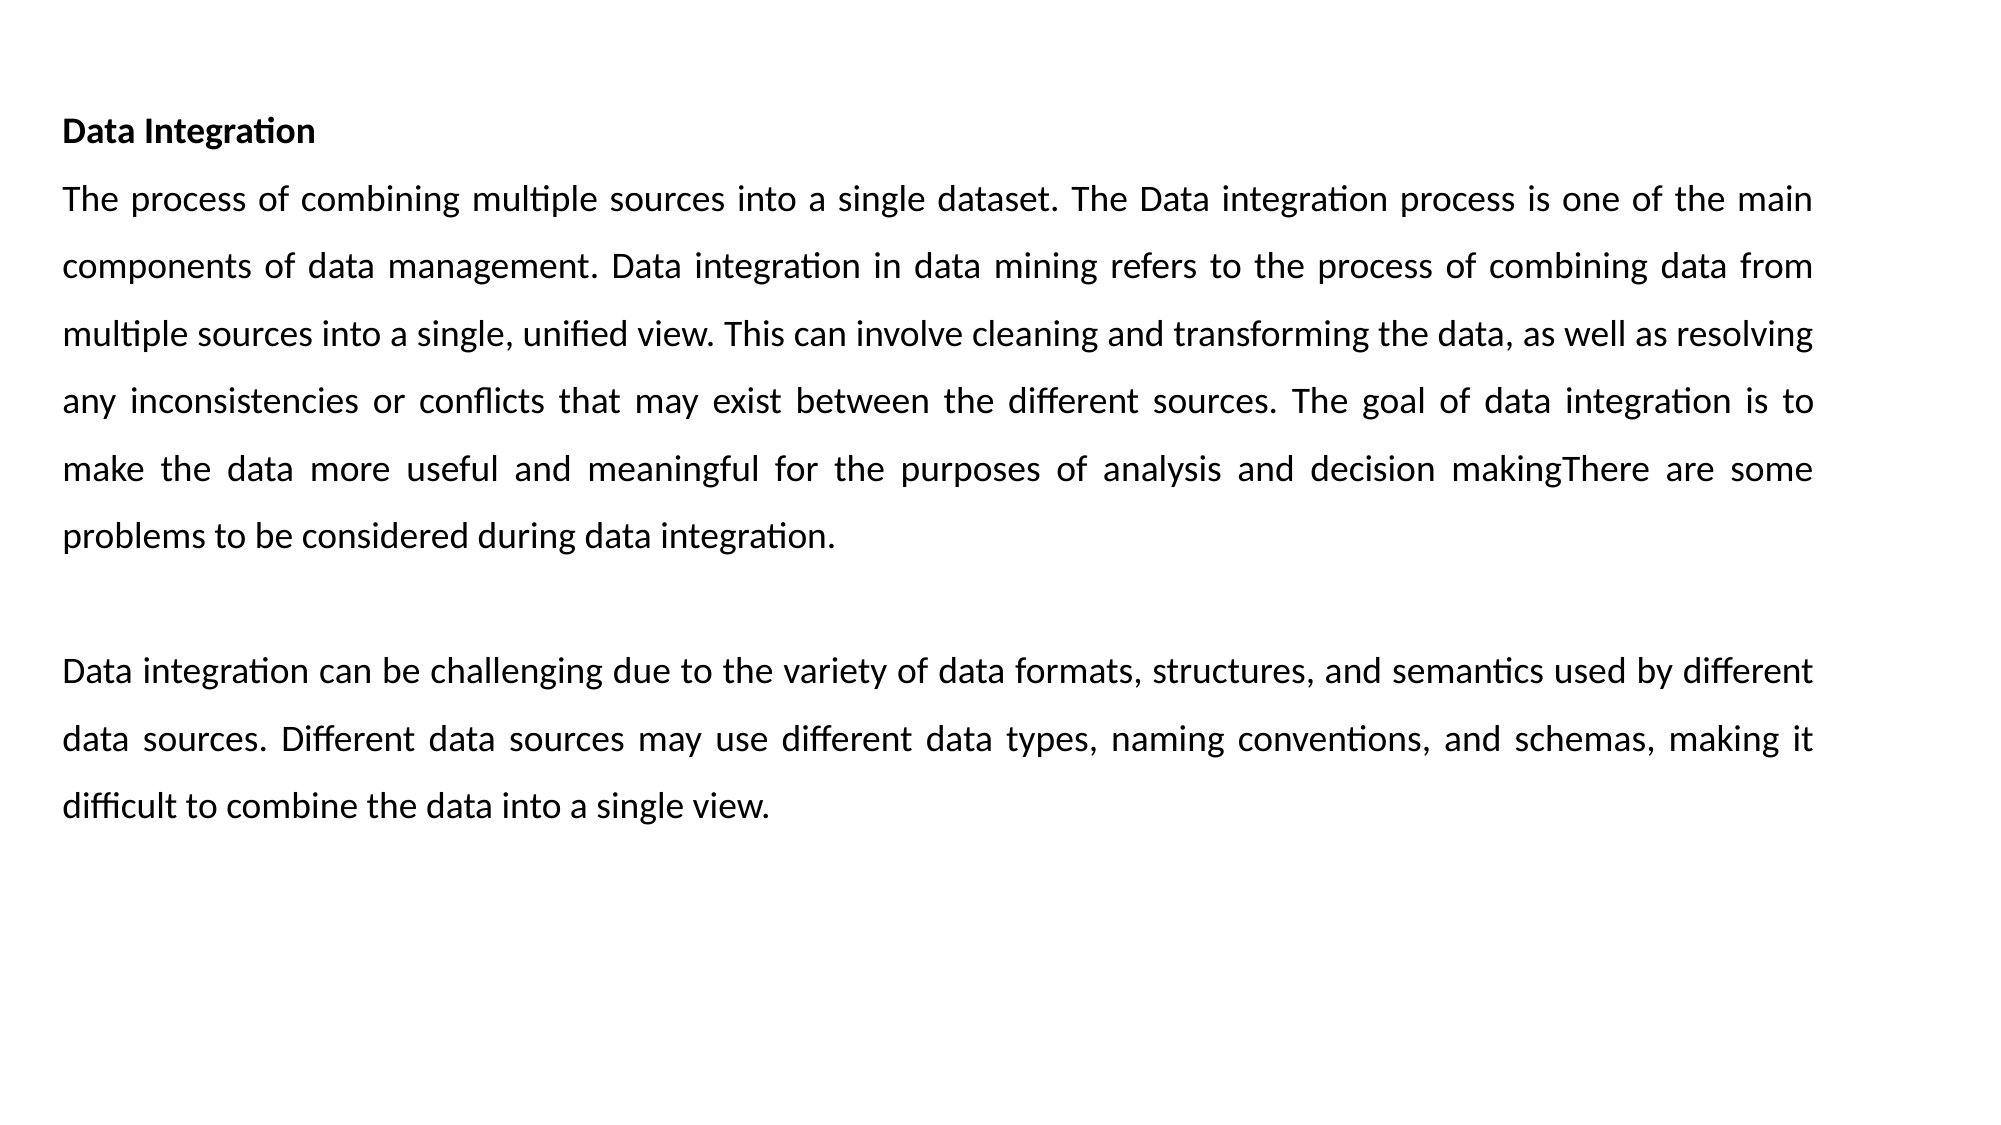

Data Integration
The process of combining multiple sources into a single dataset. The Data integration process is one of the main components of data management. Data integration in data mining refers to the process of combining data from multiple sources into a single, unified view. This can involve cleaning and transforming the data, as well as resolving any inconsistencies or conflicts that may exist between the different sources. The goal of data integration is to make the data more useful and meaningful for the purposes of analysis and decision makingThere are some problems to be considered during data integration.

Data integration can be challenging due to the variety of data formats, structures, and semantics used by different data sources. Different data sources may use different data types, naming conventions, and schemas, making it difficult to combine the data into a single view.